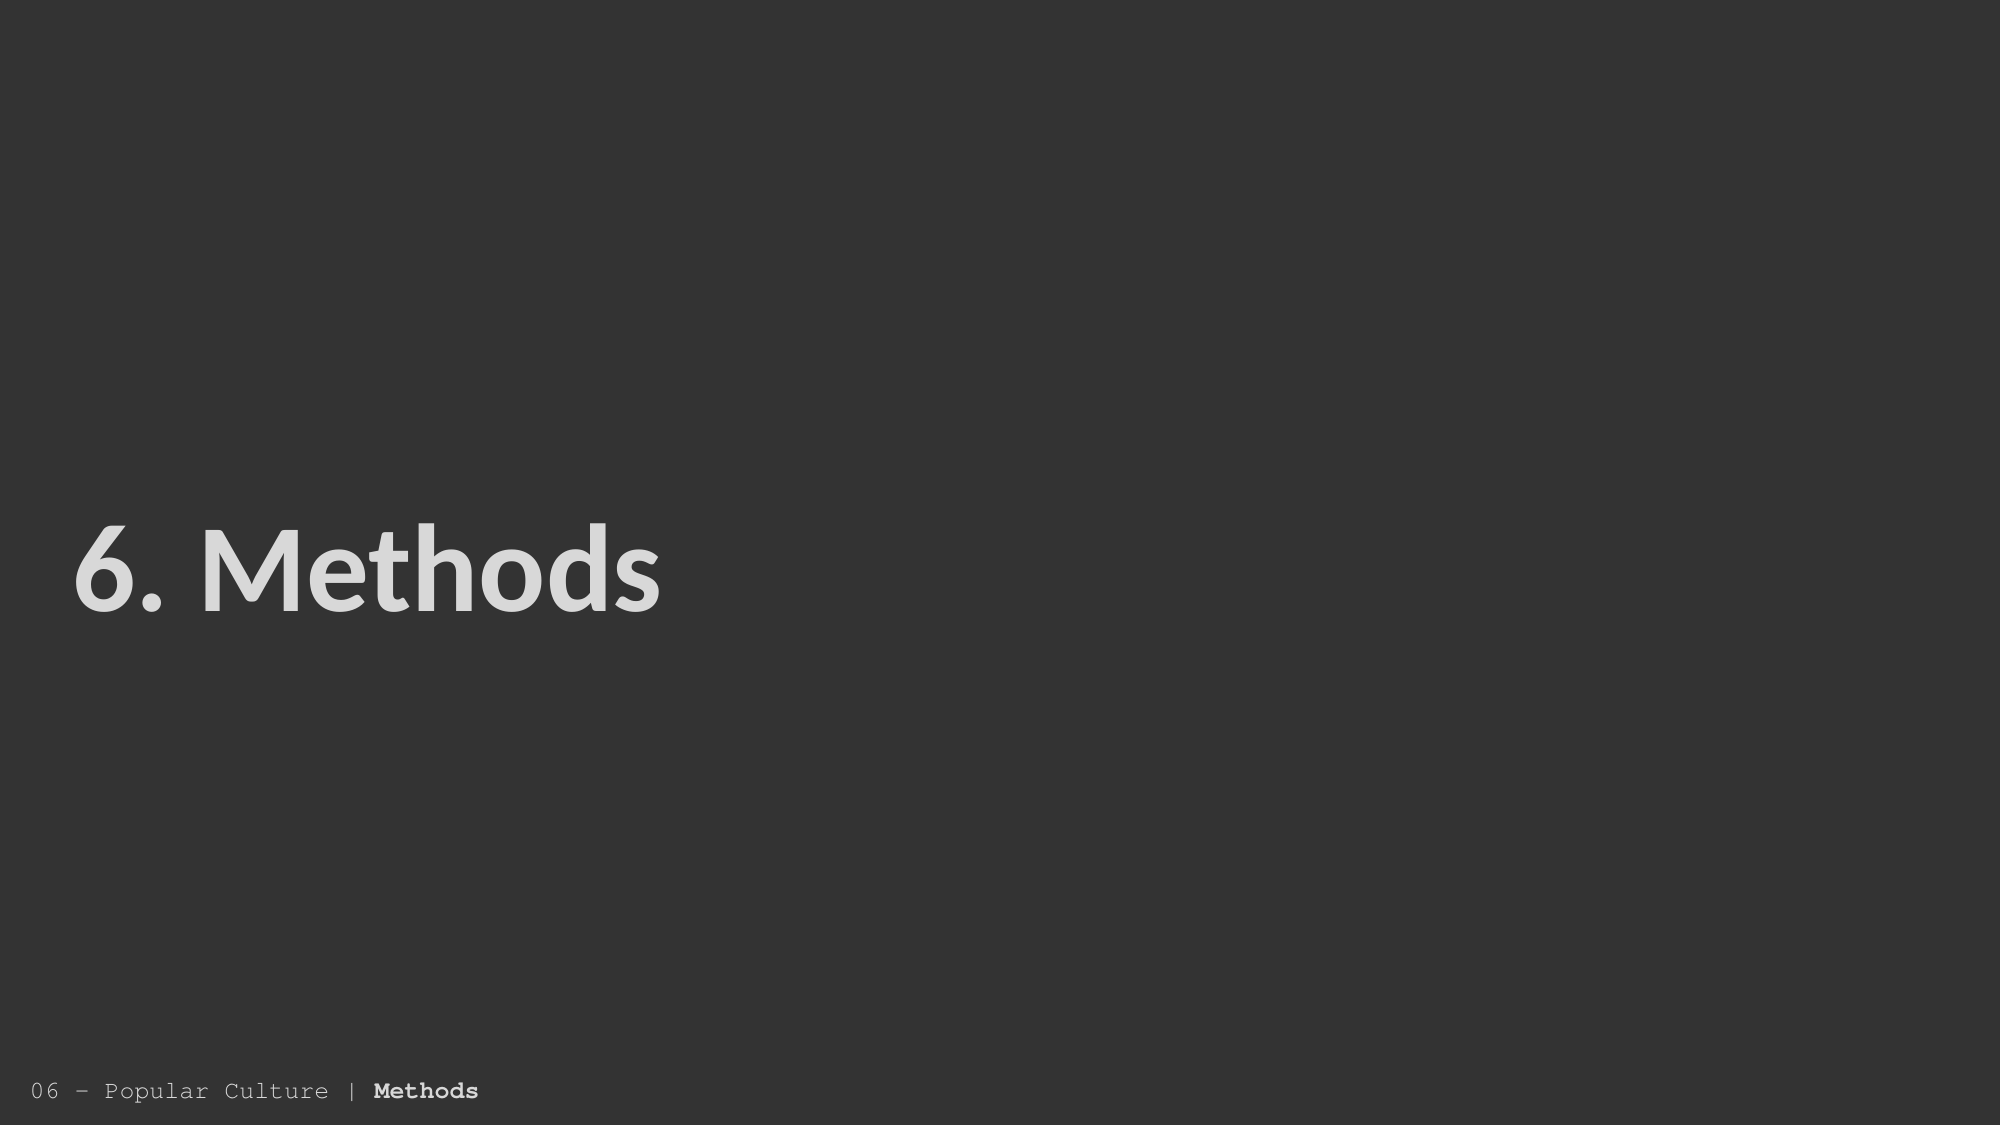

6. Methods
06 – Popular Culture | Methods